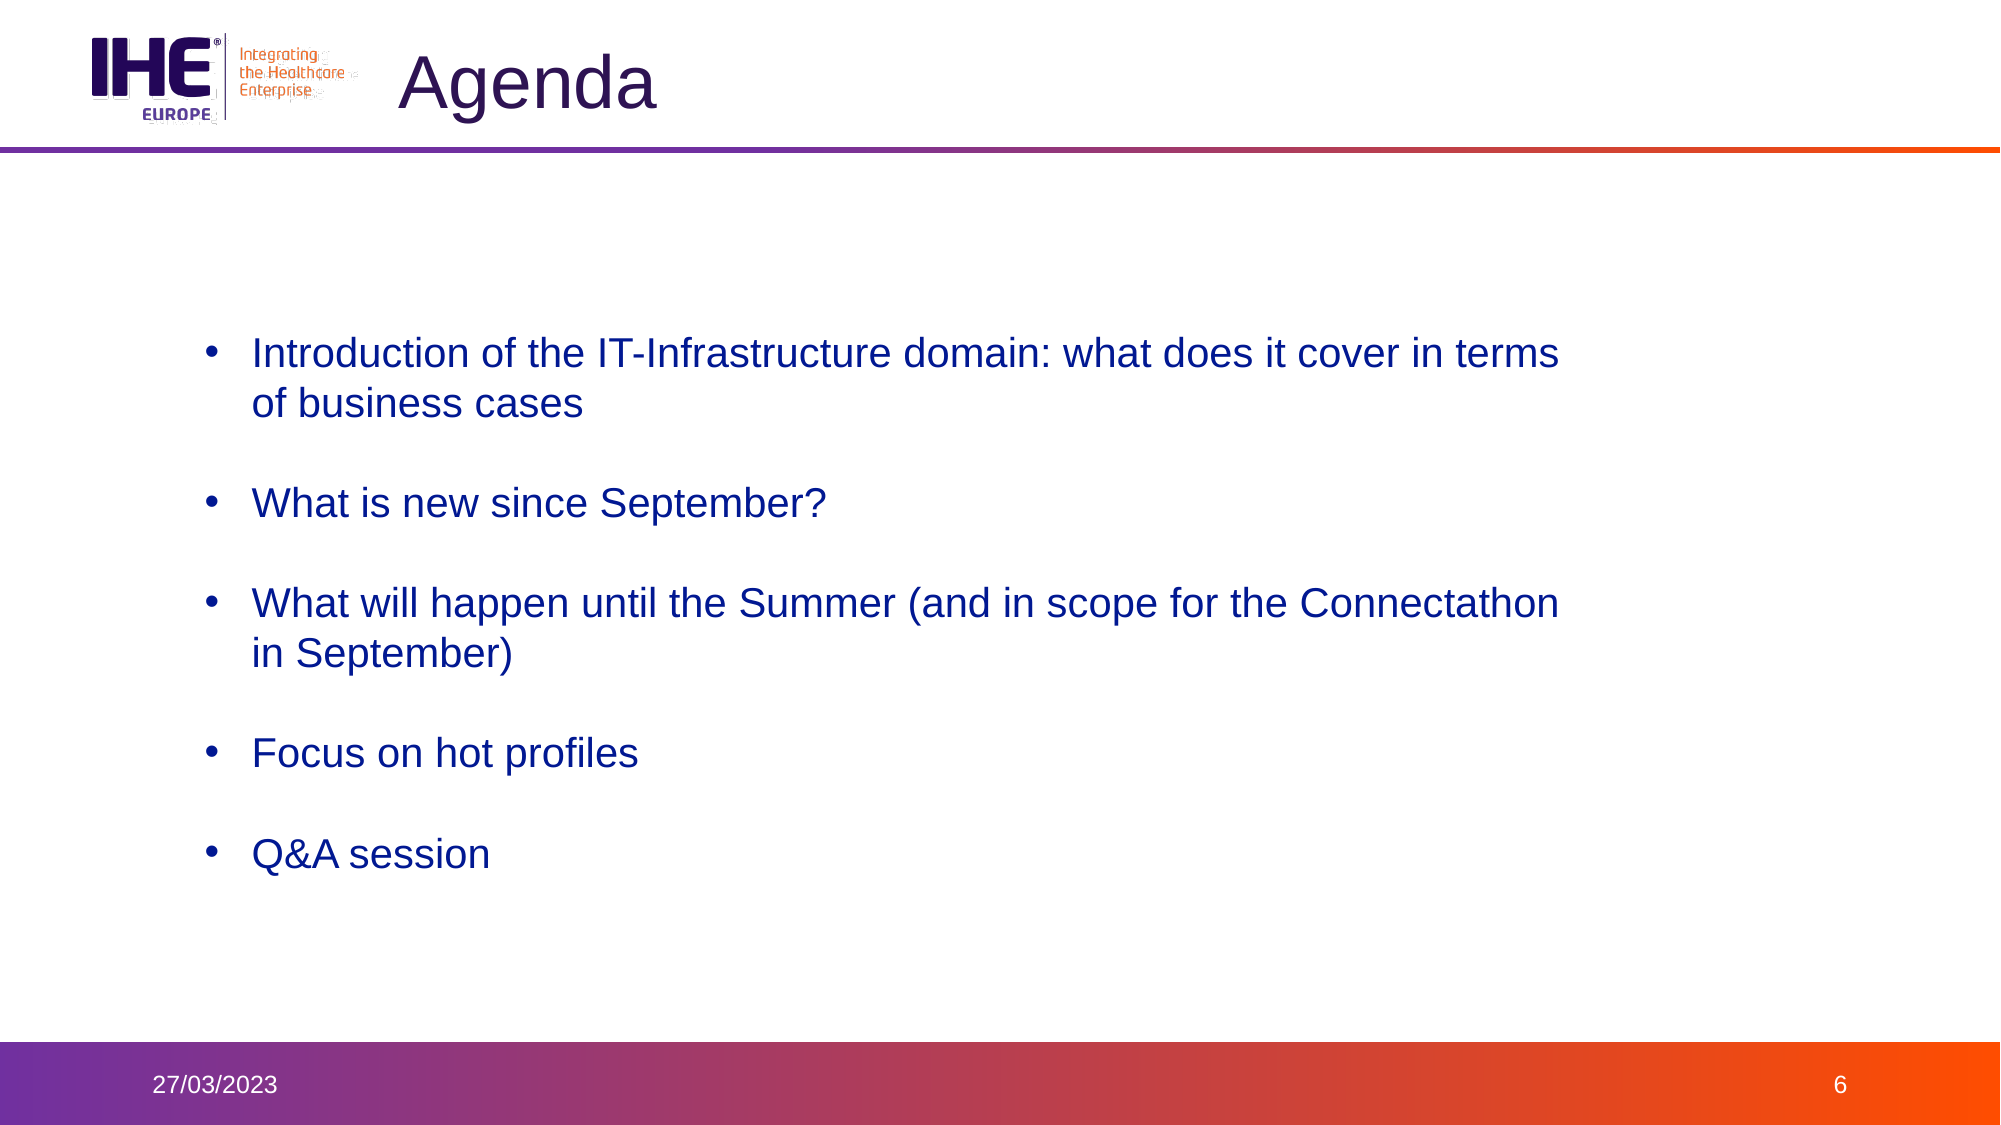

# Agenda
Introduction of the IT-Infrastructure domain: what does it cover in terms of business cases
What is new since September?
What will happen until the Summer (and in scope for the Connectathon in September)
Focus on hot profiles
Q&A session

27/03/2023
6